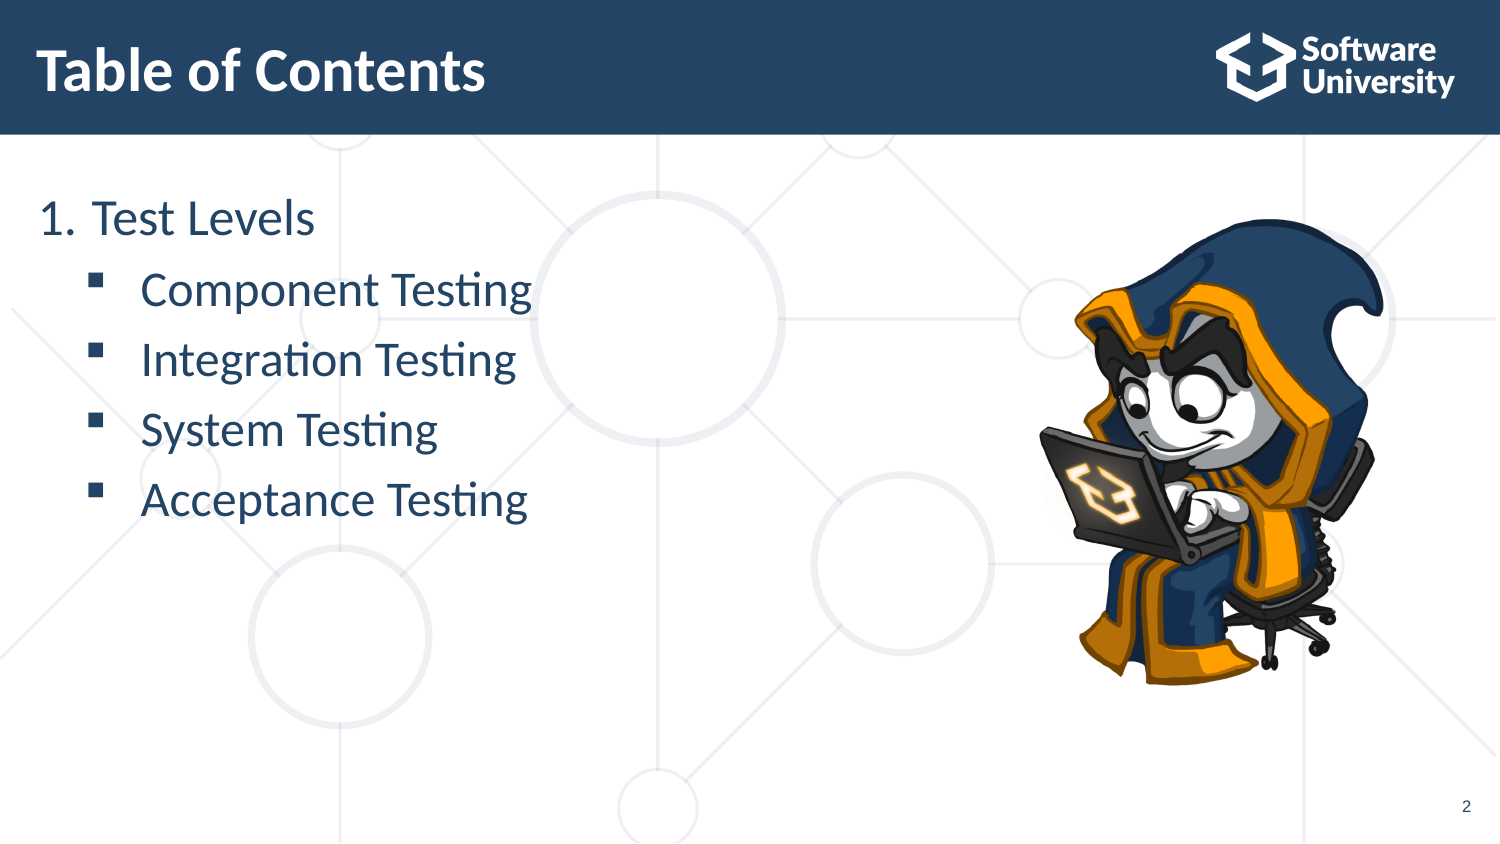

# Table of Contents
Test Levels
Component Testing
Integration Testing
System Testing
Acceptance Testing

2